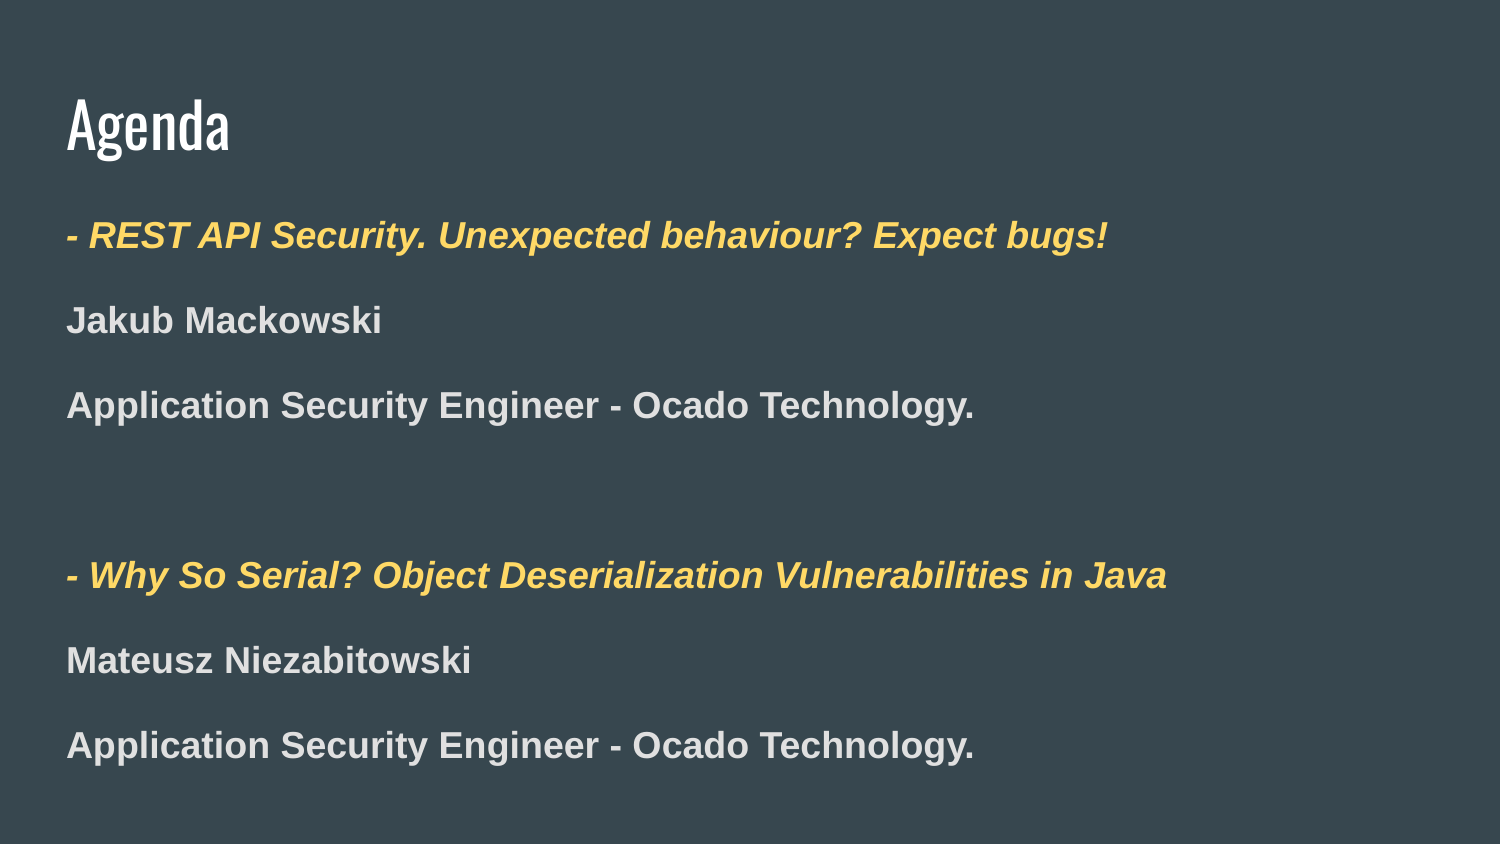

# Agenda
- REST API Security. Unexpected behaviour? Expect bugs!
Jakub Mackowski
Application Security Engineer - Ocado Technology.

- Why So Serial? Object Deserialization Vulnerabilities in Java
Mateusz Niezabitowski
Application Security Engineer - Ocado Technology.